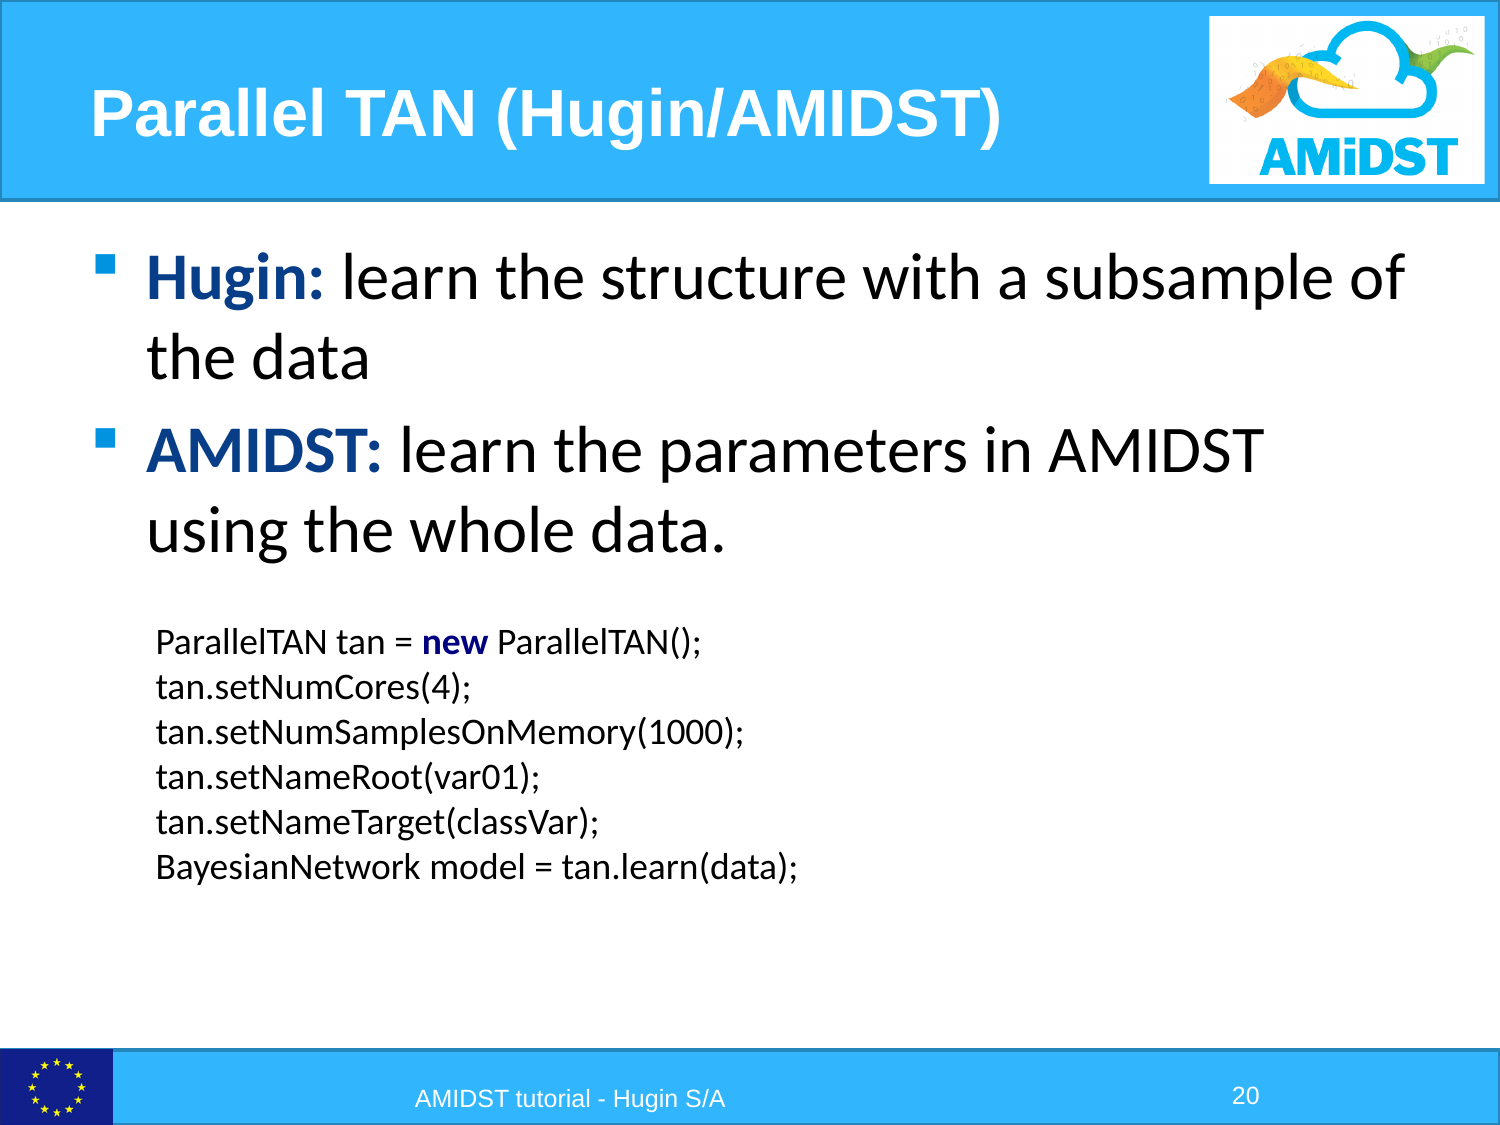

# Parallel TAN (Hugin/AMIDST)
Hugin: learn the structure with a subsample of the data
AMIDST: learn the parameters in AMIDST using the whole data.

ParallelTAN tan = new ParallelTAN();
tan.setNumCores(4);
tan.setNumSamplesOnMemory(1000);
tan.setNameRoot(var01);
tan.setNameTarget(classVar);
BayesianNetwork model = tan.learn(data);

20
AMIDST tutorial - Hugin S/A